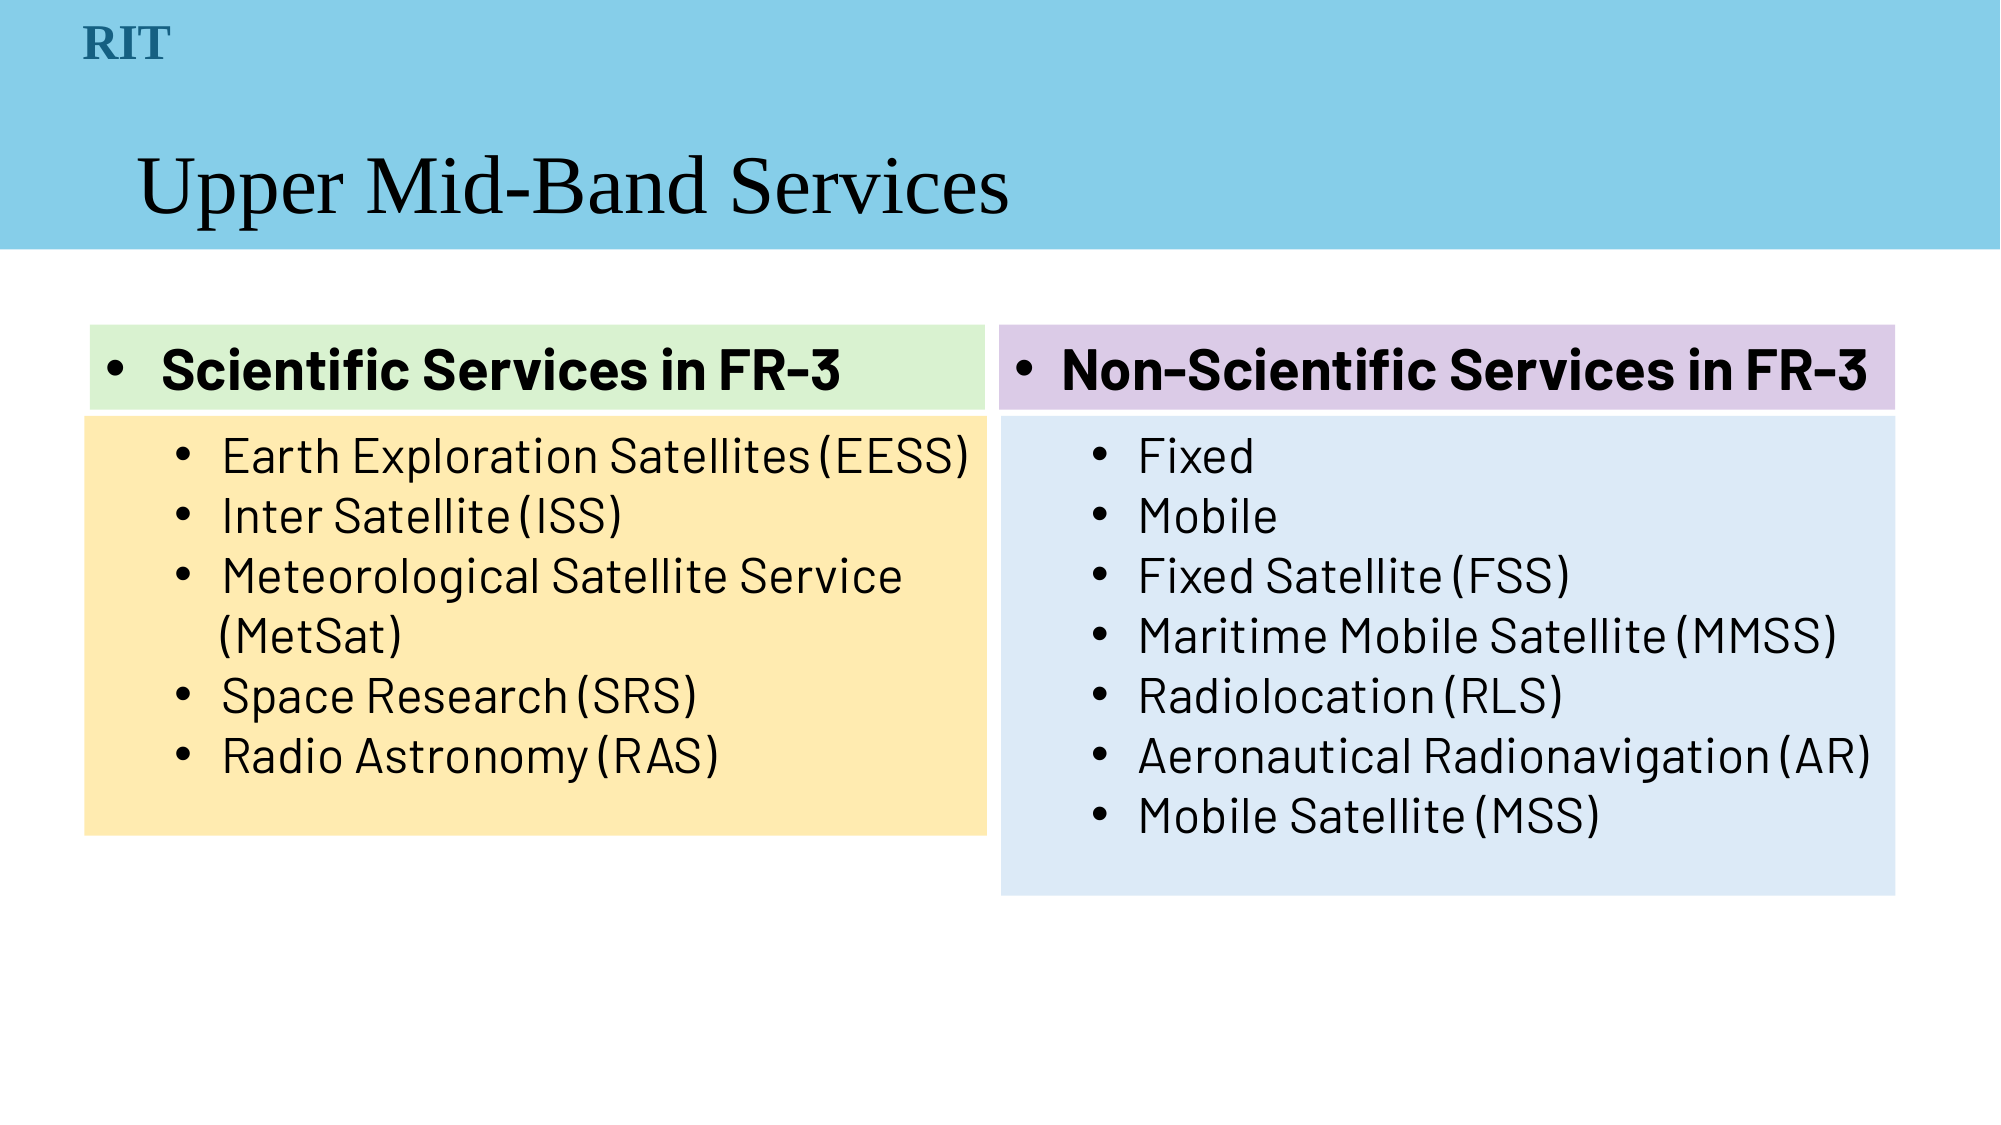

RIT
Upper Mid-Band Services
Scientific Services in FR-3
Non-Scientific Services in FR-3
Earth Exploration Satellites (EESS)​
Inter Satellite (ISS)​
Meteorological Satellite Service (MetSat)​
Space Research (SRS)​
Radio Astronomy (RAS)​

Fixed​
Mobile ​
Fixed Satellite (FSS)​
Maritime Mobile Satellite (MMSS)​
Radiolocation (RLS)​
Aeronautical Radionavigation (AR)​
Mobile Satellite (MSS)​